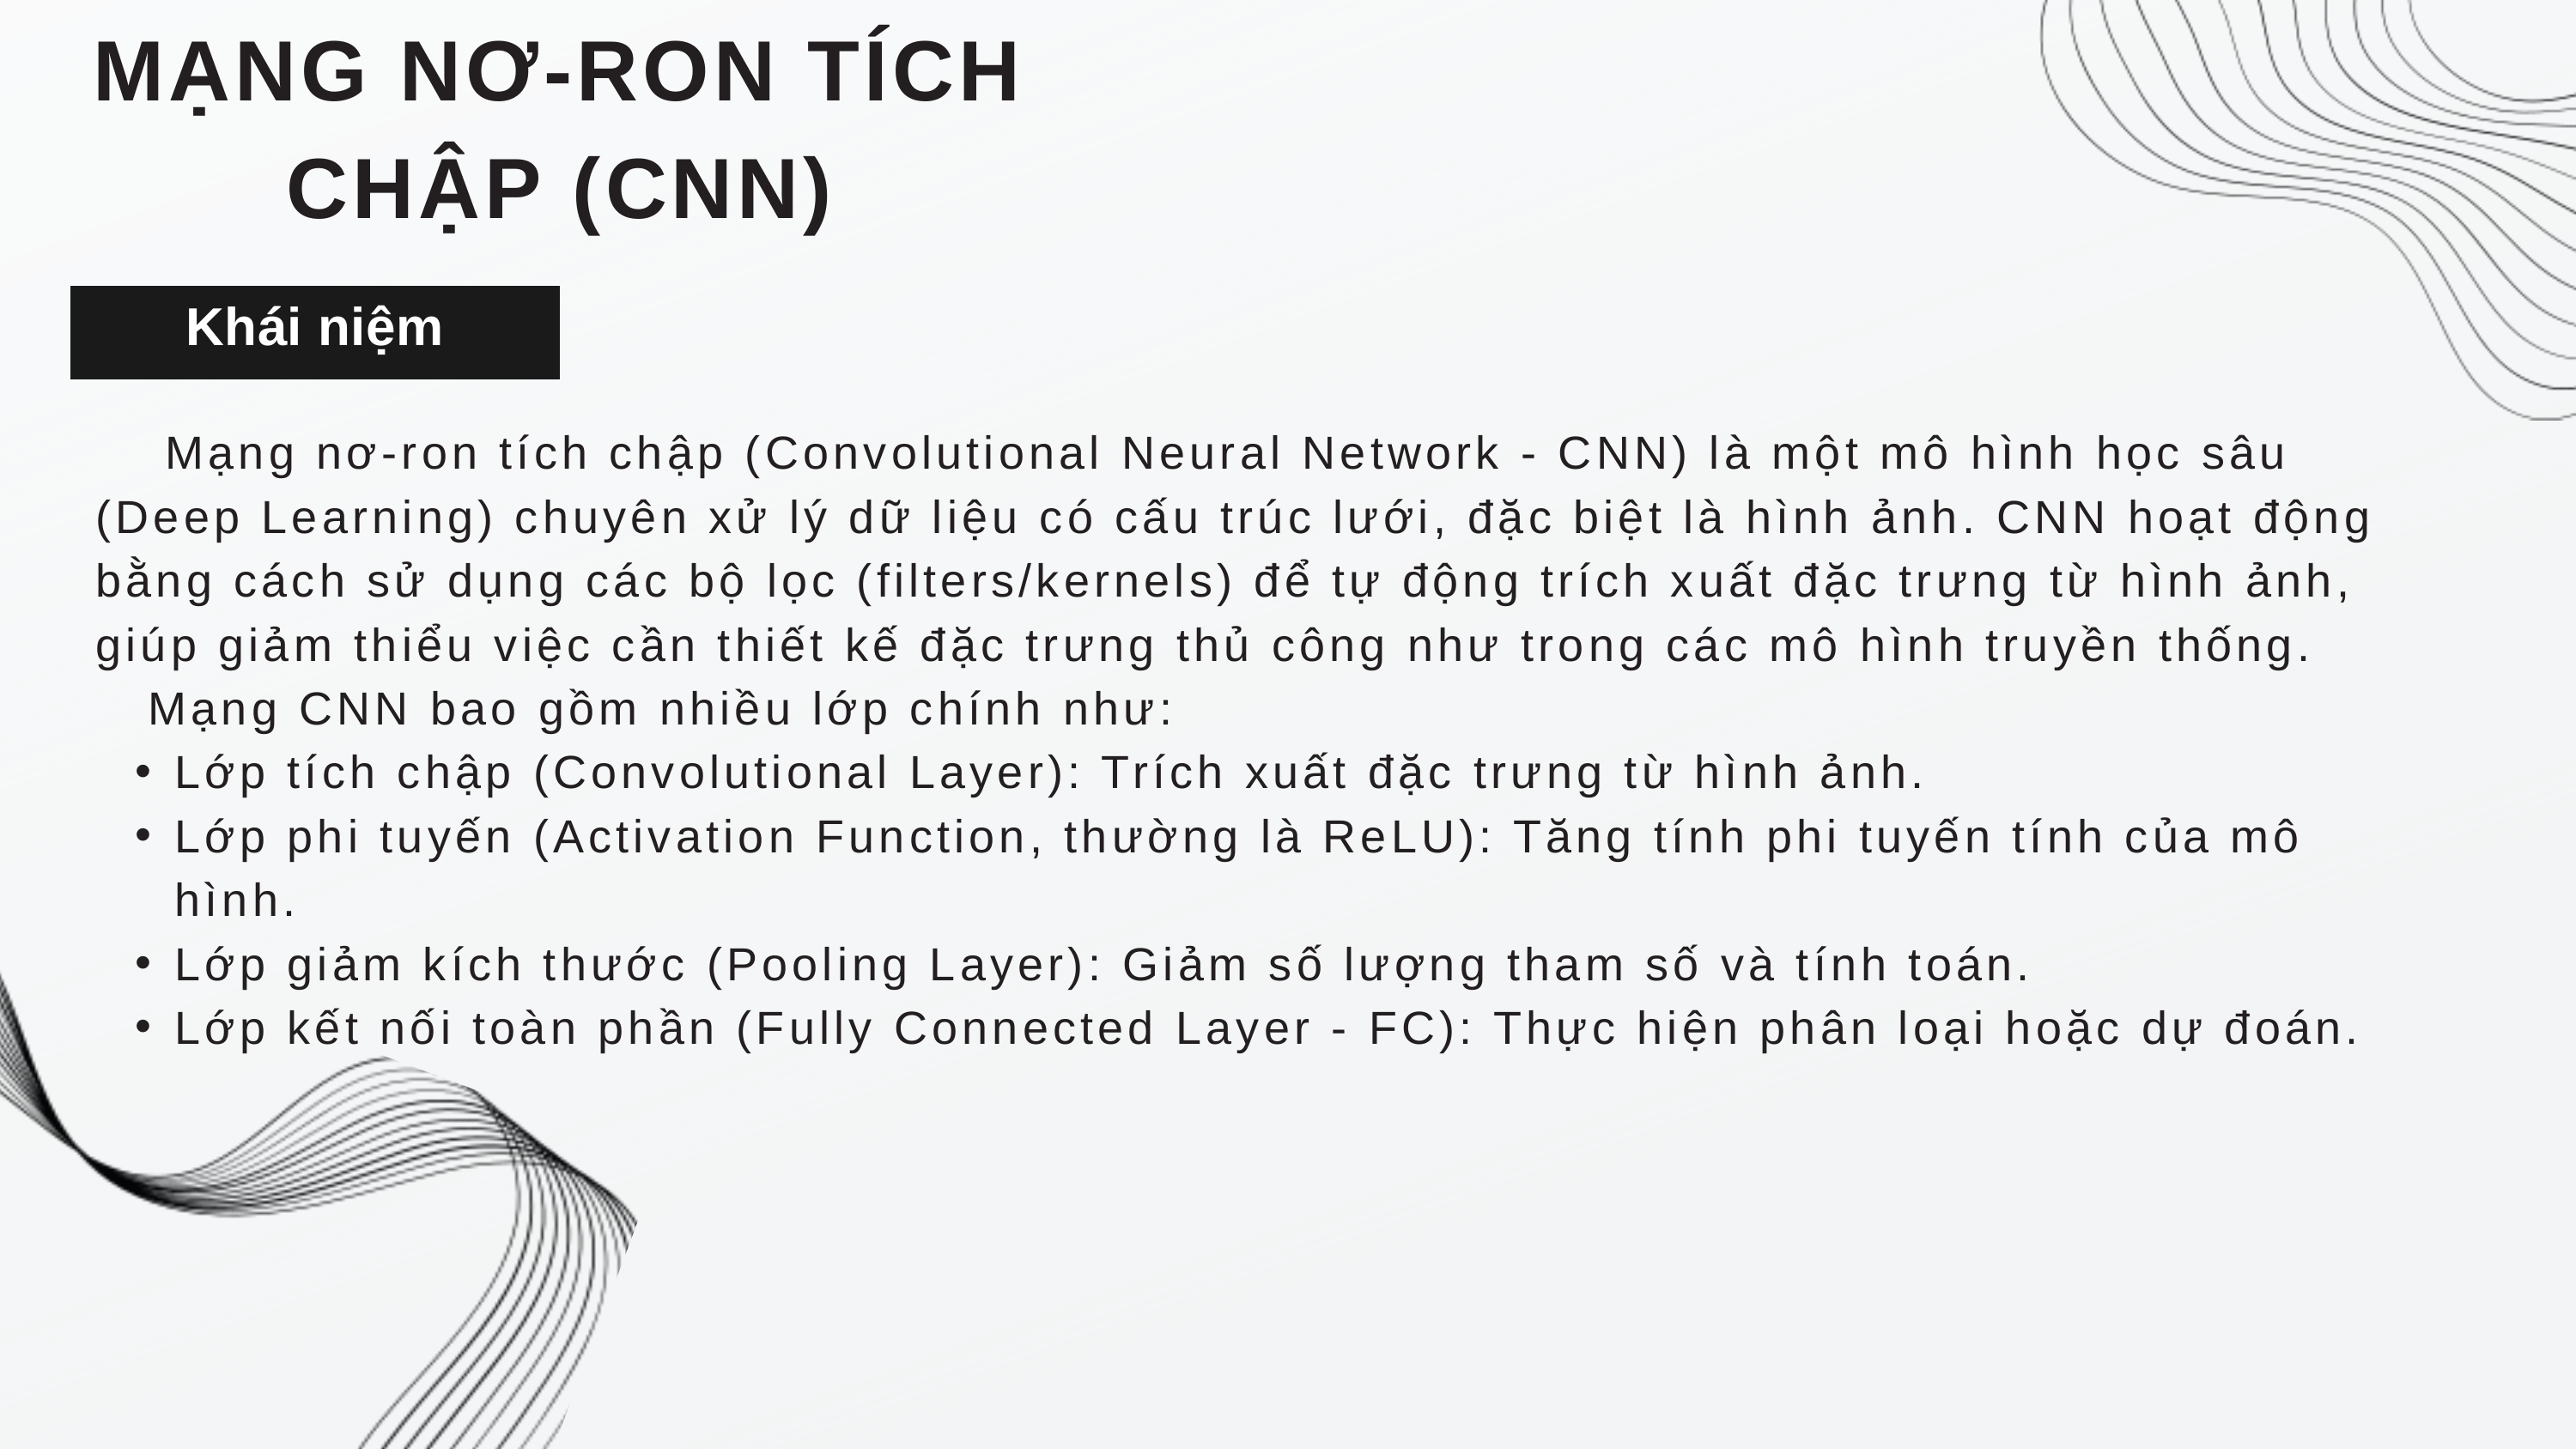

MẠNG NƠ-RON TÍCH CHẬP (CNN)

Khái niệm
    Mạng nơ-ron tích chập (Convolutional Neural Network - CNN) là một mô hình học sâu (Deep Learning) chuyên xử lý dữ liệu có cấu trúc lưới, đặc biệt là hình ảnh. CNN hoạt động bằng cách sử dụng các bộ lọc (filters/kernels) để tự động trích xuất đặc trưng từ hình ảnh, giúp giảm thiểu việc cần thiết kế đặc trưng thủ công như trong các mô hình truyền thống.
   Mạng CNN bao gồm nhiều lớp chính như:
Lớp tích chập (Convolutional Layer): Trích xuất đặc trưng từ hình ảnh.
Lớp phi tuyến (Activation Function, thường là ReLU): Tăng tính phi tuyến tính của mô hình.
Lớp giảm kích thước (Pooling Layer): Giảm số lượng tham số và tính toán.
Lớp kết nối toàn phần (Fully Connected Layer - FC): Thực hiện phân loại hoặc dự đoán.